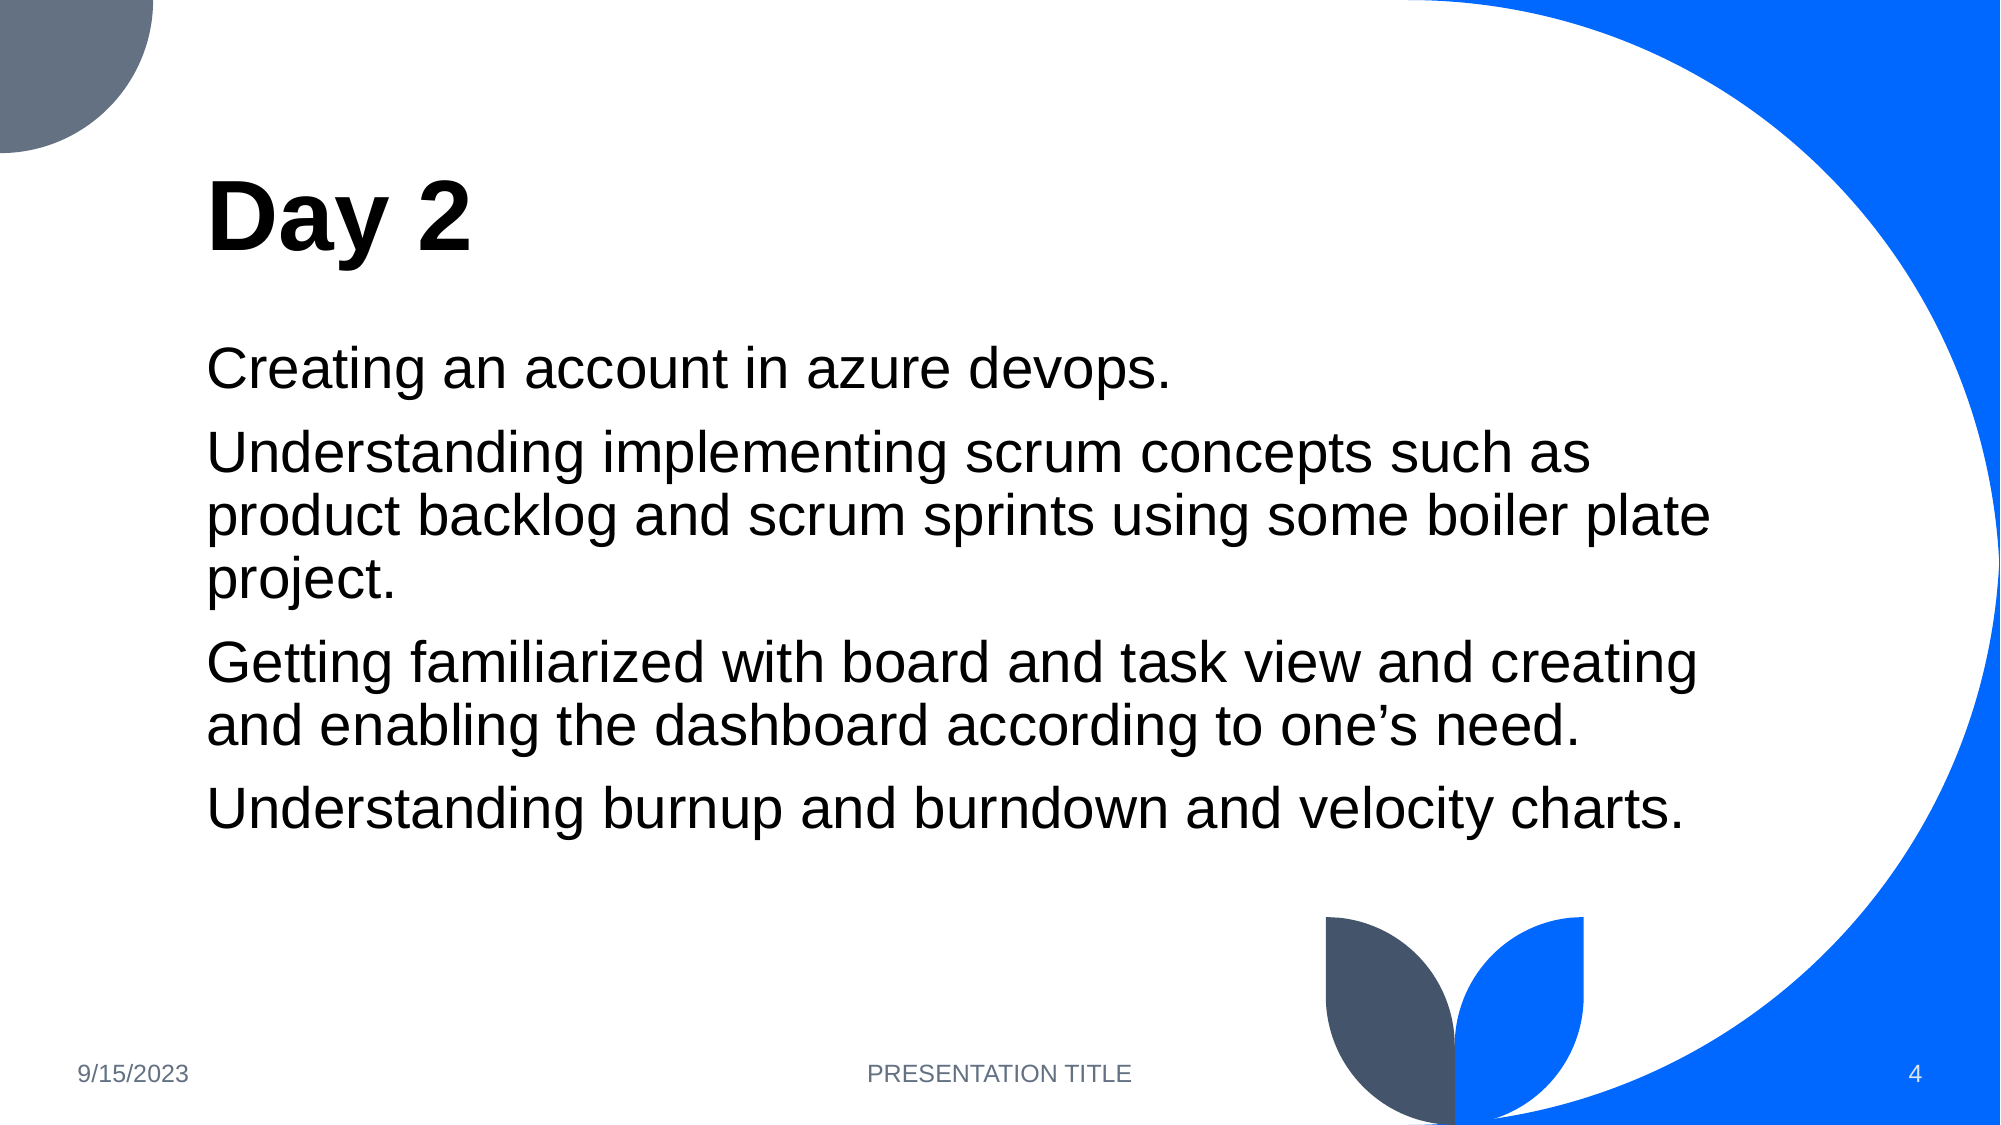

# Day 2
Creating an account in azure devops.
Understanding implementing scrum concepts such as product backlog and scrum sprints using some boiler plate project.
Getting familiarized with board and task view and creating and enabling the dashboard according to one’s need.
Understanding burnup and burndown and velocity charts.
9/15/2023
PRESENTATION TITLE
4